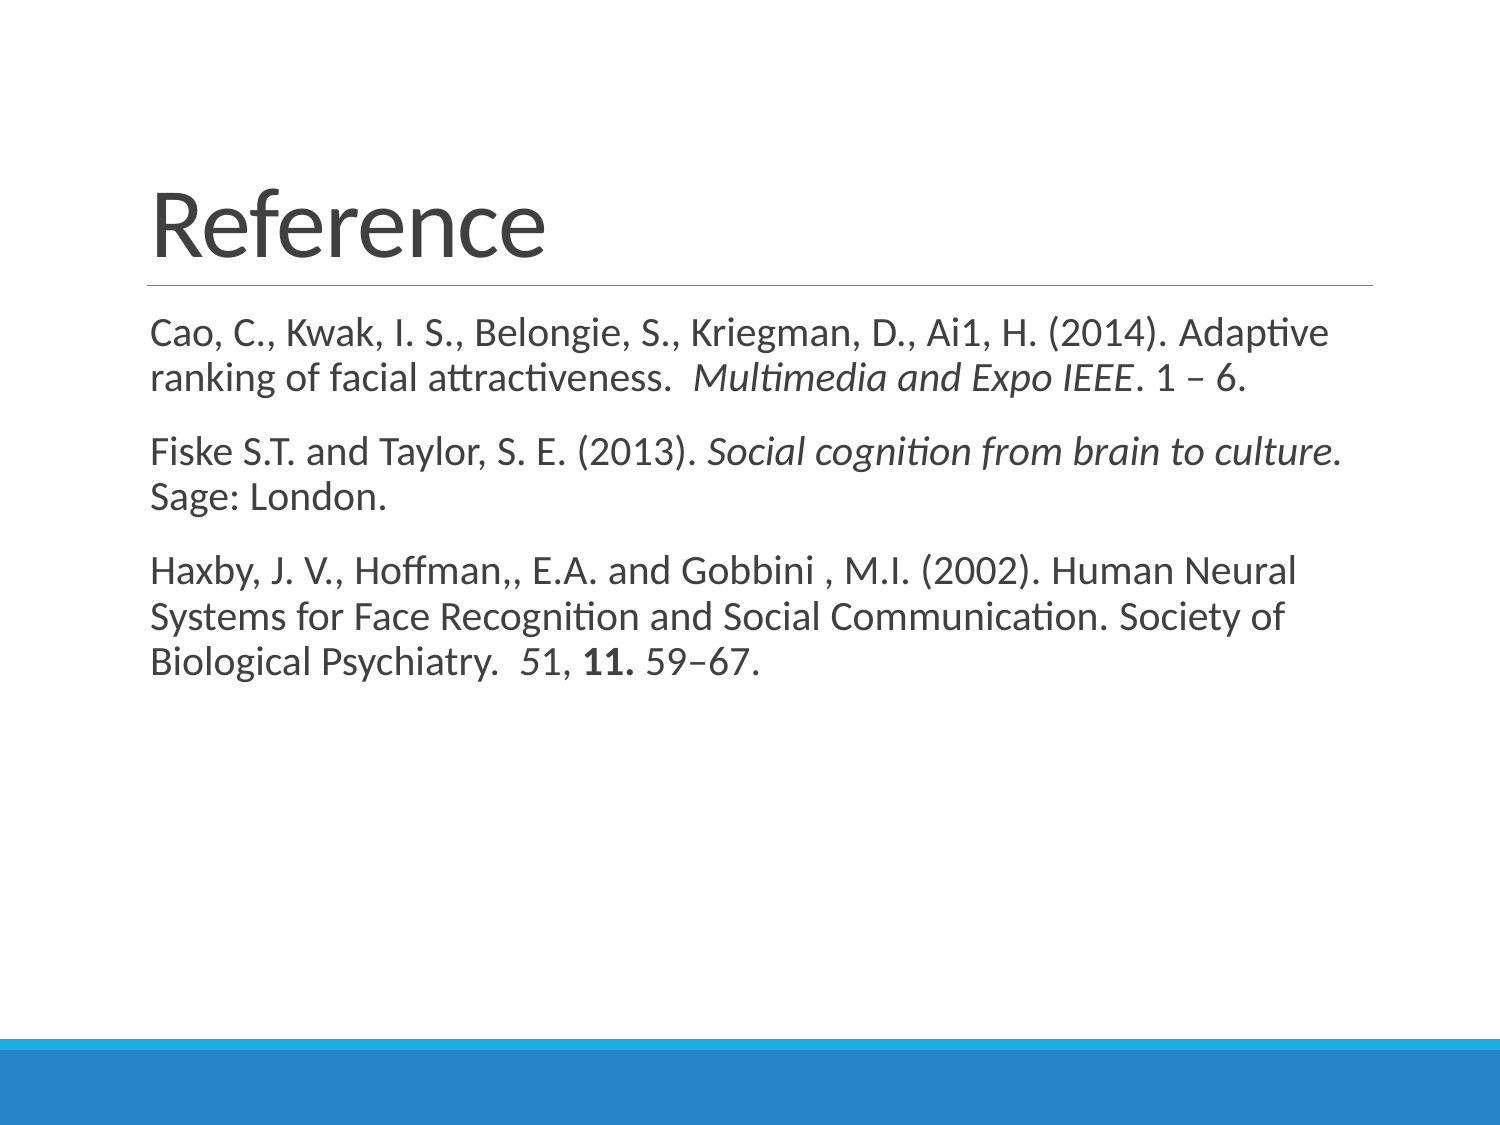

# Reference
Cao, C., Kwak, I. S., Belongie, S., Kriegman, D., Ai1, H. (2014). Adaptive ranking of facial attractiveness.  Multimedia and Expo IEEE. 1 – 6.
Fiske S.T. and Taylor, S. E. (2013). Social cognition from brain to culture. Sage: London.
Haxby, J. V., Hoffman,, E.A. and Gobbini , M.I. (2002). Human Neural Systems for Face Recognition and Social Communication. Society of Biological Psychiatry.  51, 11. 59–67.